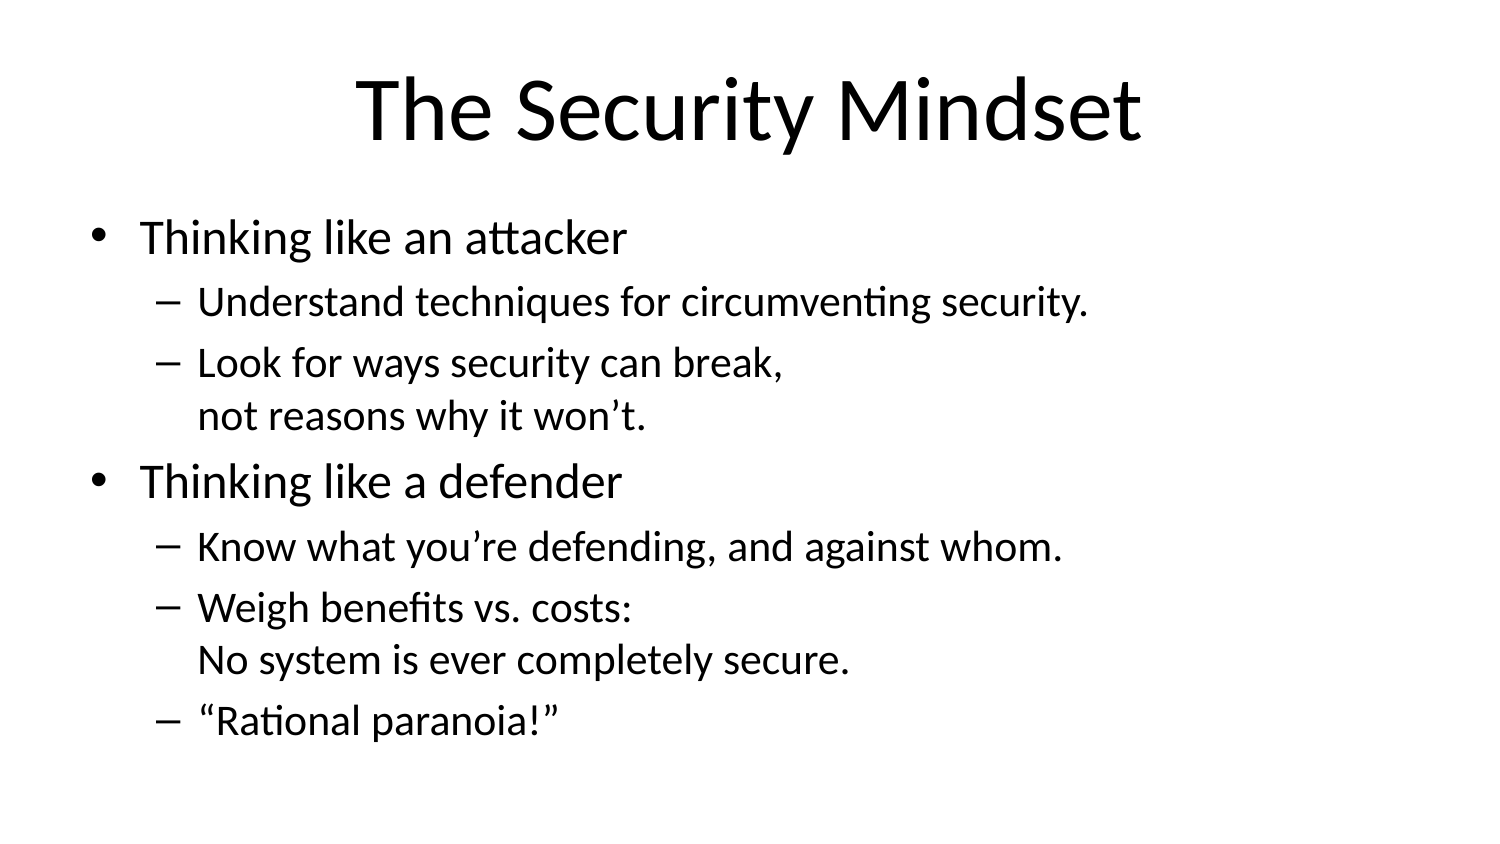

# The Security Mindset
Thinking like an attacker
Understand techniques for circumventing security.
Look for ways security can break,
not reasons why it won’t.
Thinking like a defender
Know what you’re defending, and against whom.
Weigh benefits vs. costs:
No system is ever completely secure.
“Rational paranoia!”